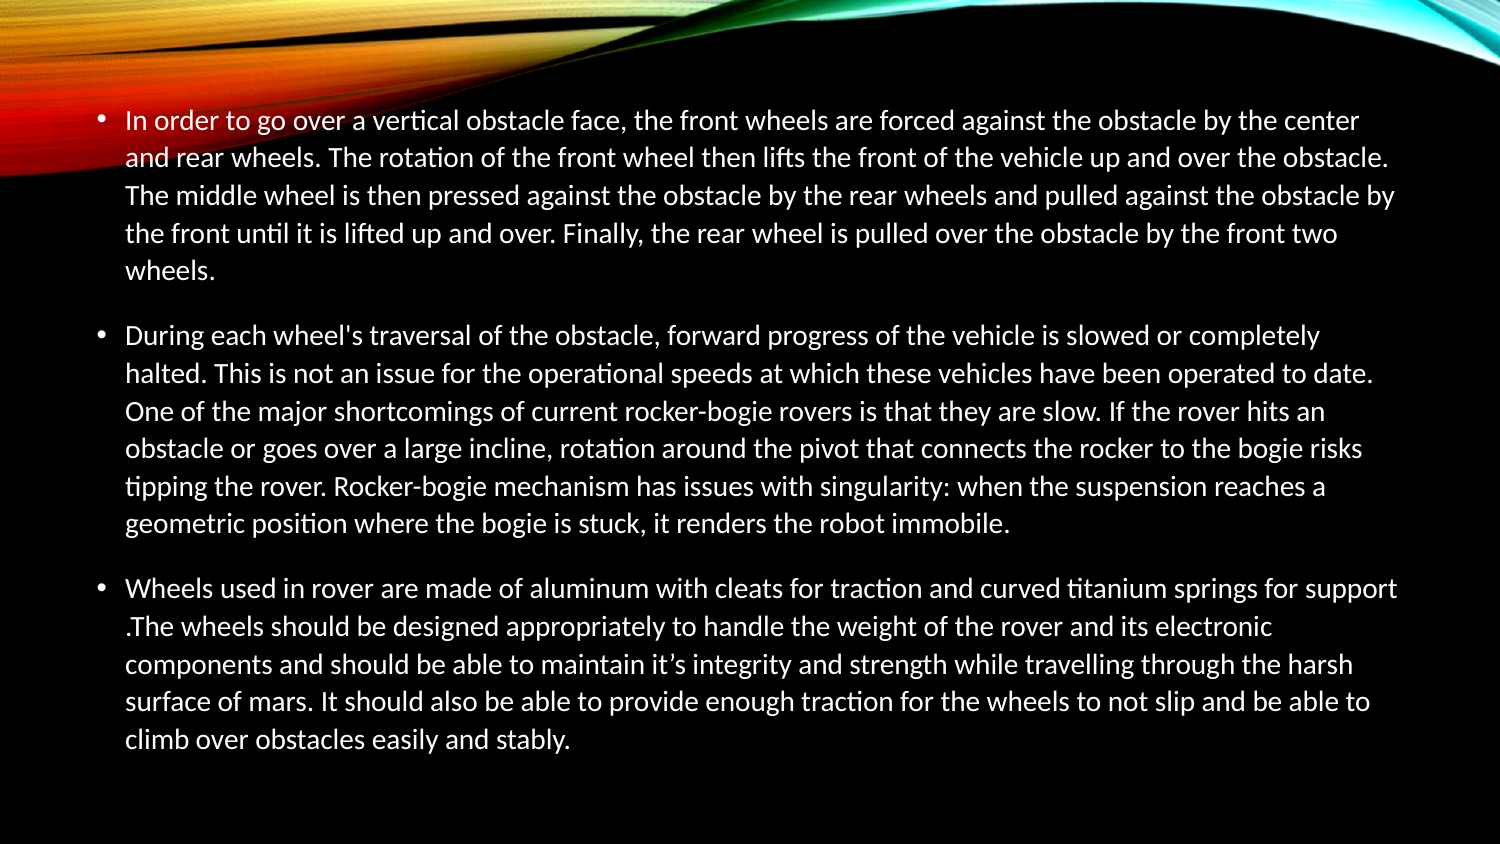

In order to go over a vertical obstacle face, the front wheels are forced against the obstacle by the center and rear wheels. The rotation of the front wheel then lifts the front of the vehicle up and over the obstacle. The middle wheel is then pressed against the obstacle by the rear wheels and pulled against the obstacle by the front until it is lifted up and over. Finally, the rear wheel is pulled over the obstacle by the front two wheels.
During each wheel's traversal of the obstacle, forward progress of the vehicle is slowed or completely halted. This is not an issue for the operational speeds at which these vehicles have been operated to date. One of the major shortcomings of current rocker-bogie rovers is that they are slow. If the rover hits an obstacle or goes over a large incline, rotation around the pivot that connects the rocker to the bogie risks tipping the rover. Rocker-bogie mechanism has issues with singularity: when the suspension reaches a geometric position where the bogie is stuck, it renders the robot immobile.
Wheels used in rover are made of aluminum with cleats for traction and curved titanium springs for support .The wheels should be designed appropriately to handle the weight of the rover and its electronic components and should be able to maintain it’s integrity and strength while travelling through the harsh surface of mars. It should also be able to provide enough traction for the wheels to not slip and be able to climb over obstacles easily and stably.